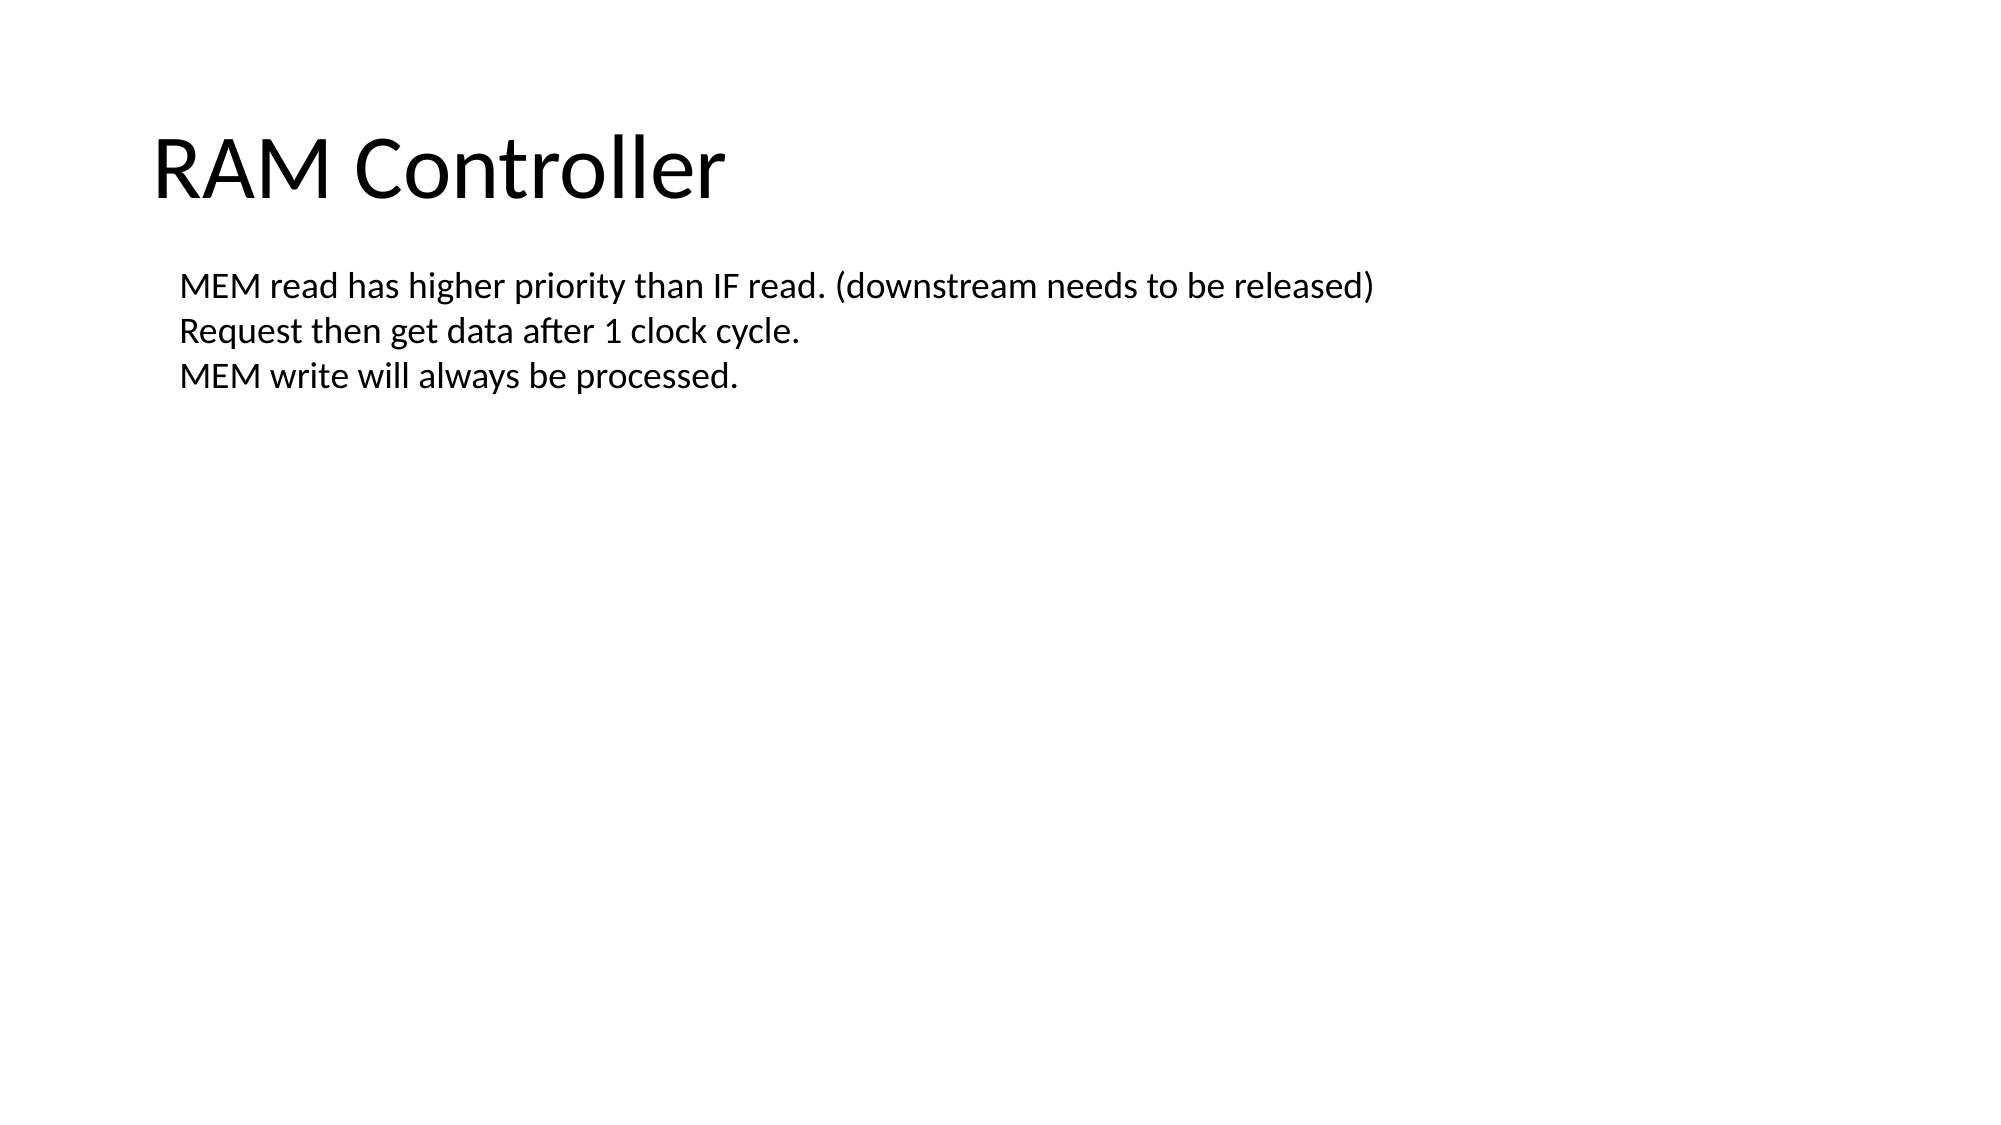

# RAM Controller
MEM read has higher priority than IF read. (downstream needs to be released)
Request then get data after 1 clock cycle.
MEM write will always be processed.